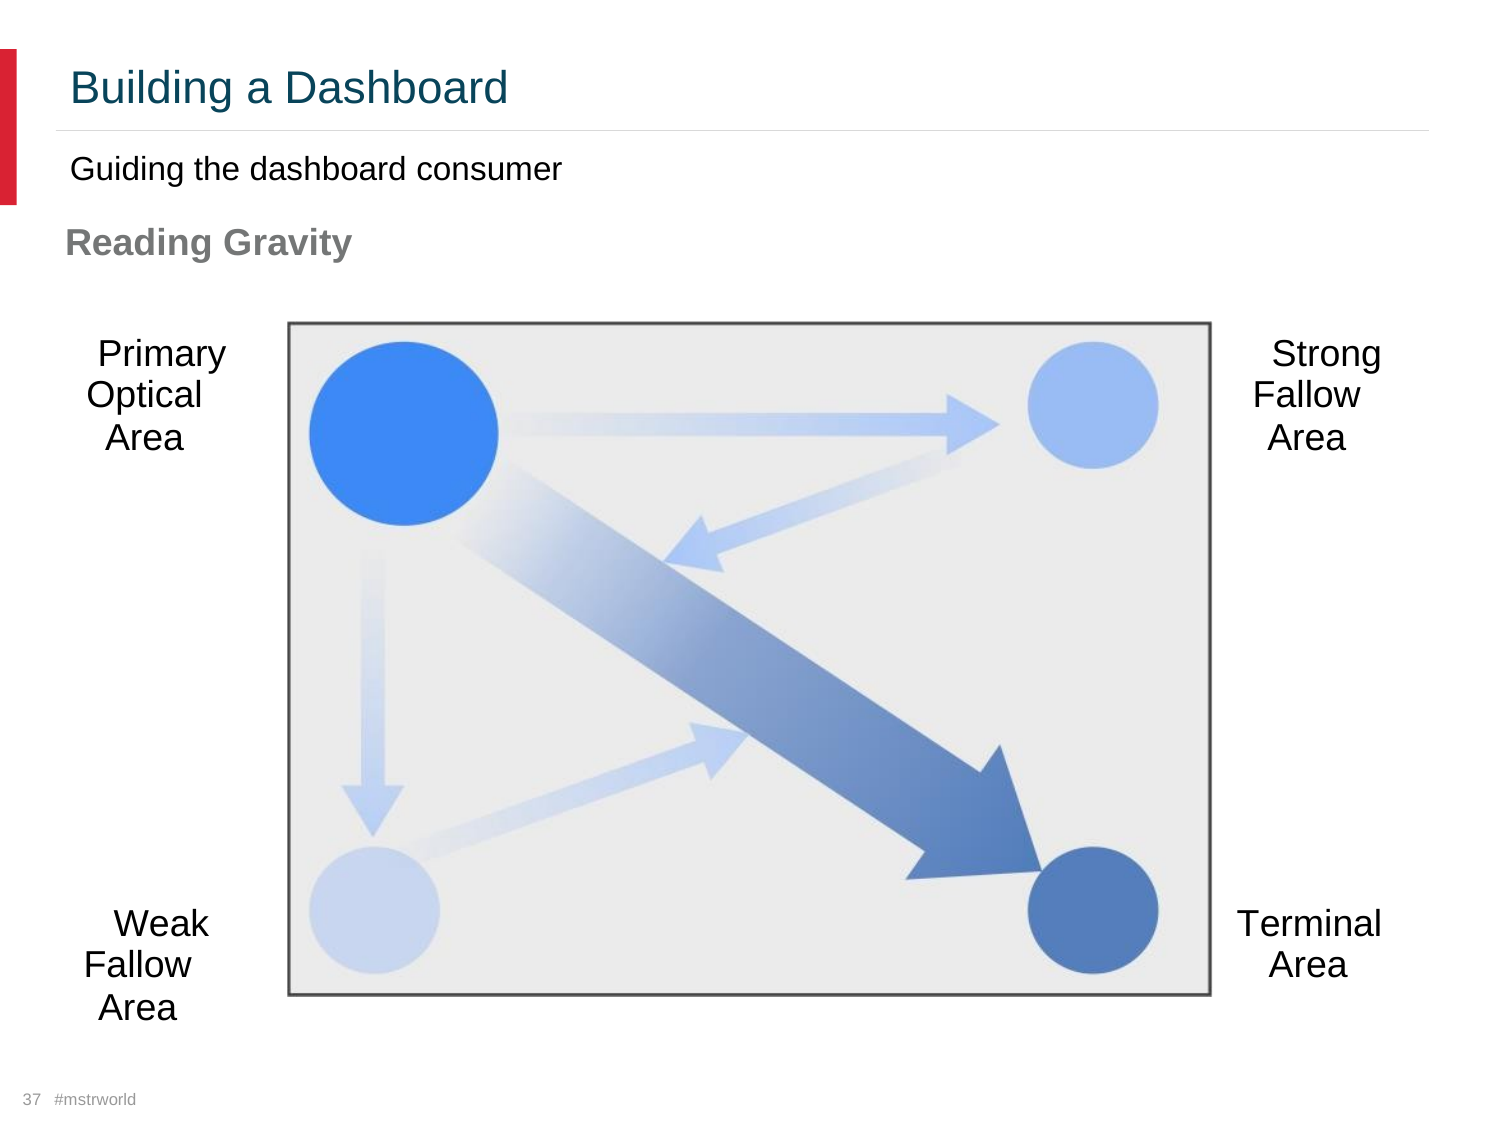

Building a Dashboard

Guiding the dashboard consumer
Reading Gravity

Primary
Optical Area
Strong
Fallow Area
Weak
Fallow Area
Terminal
Area
37  #mstrworld